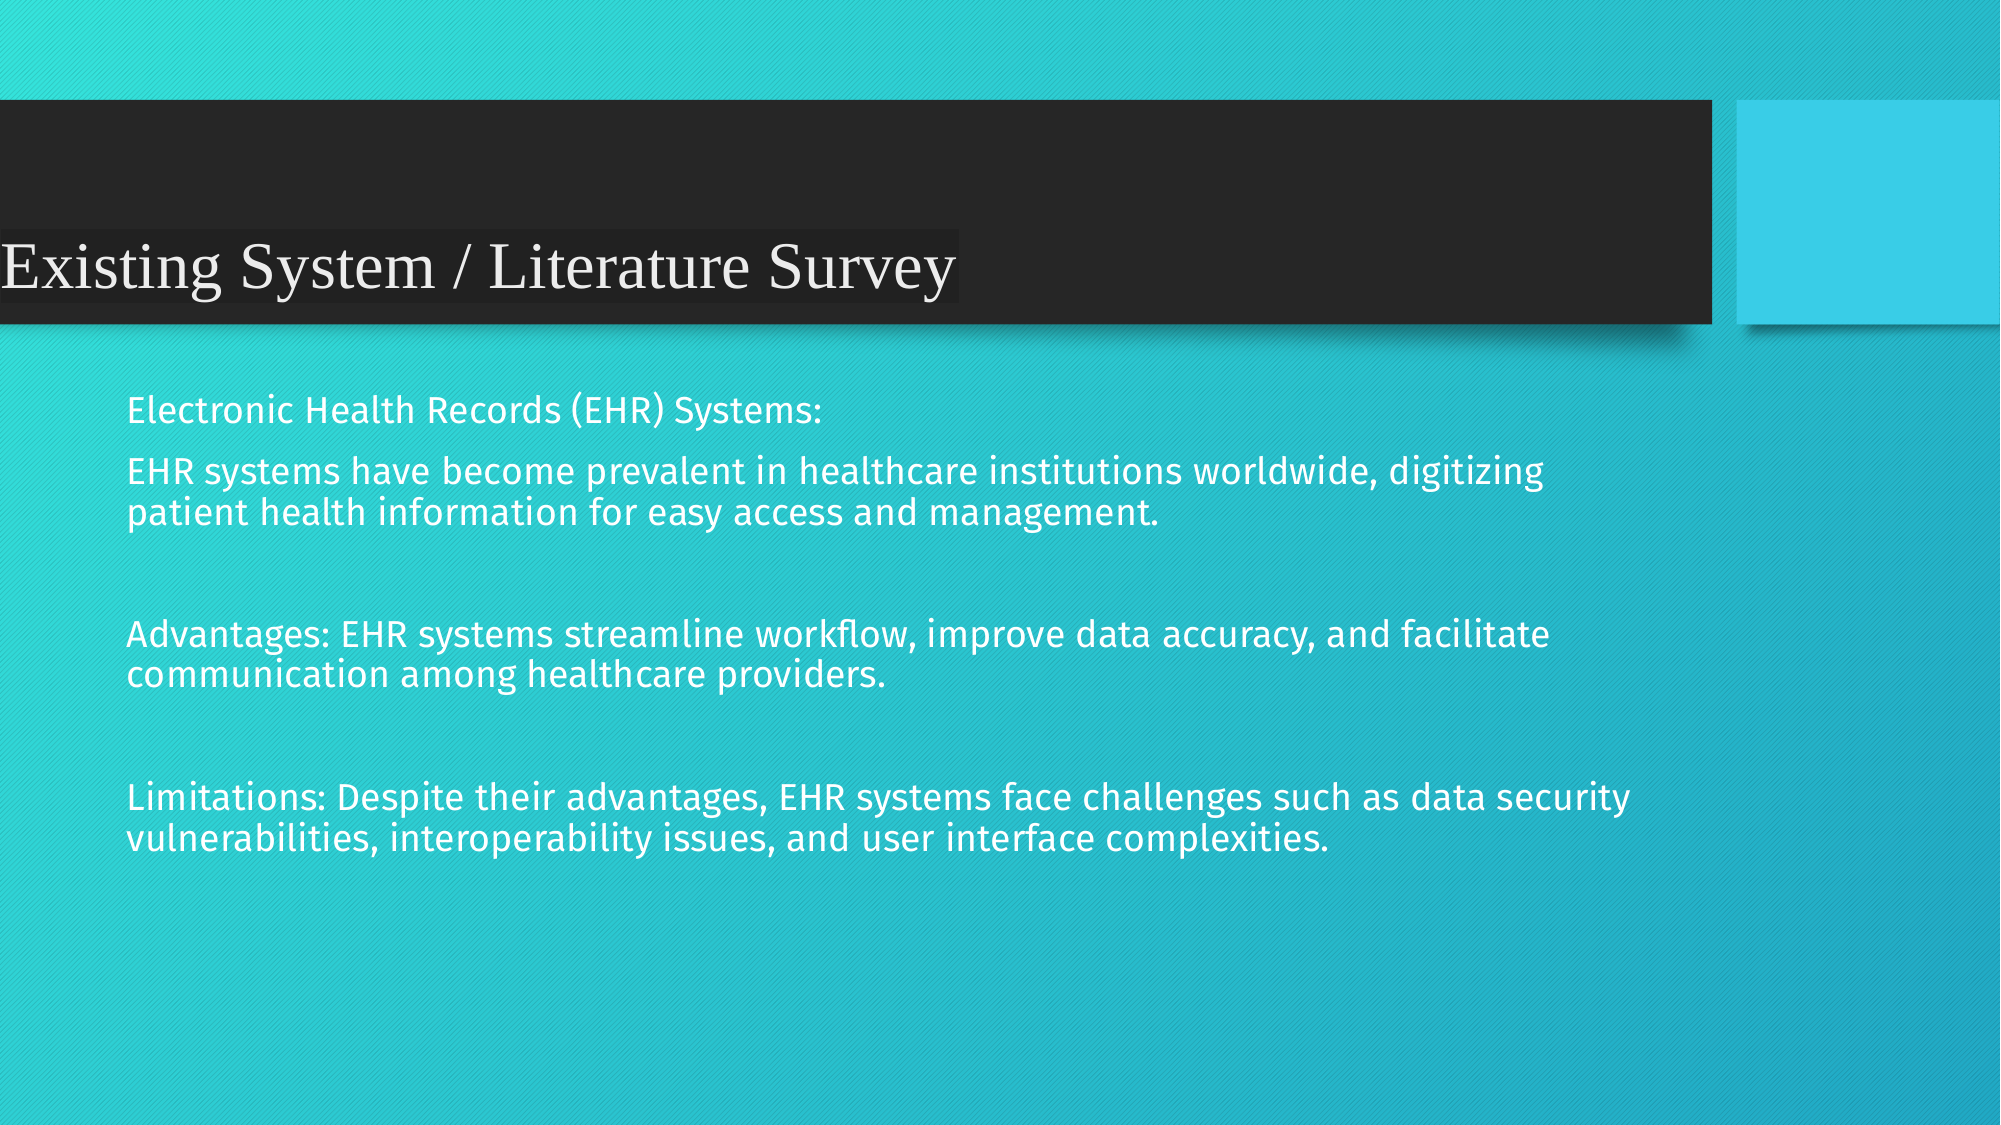

# Existing System / Literature Survey
Electronic Health Records (EHR) Systems:
EHR systems have become prevalent in healthcare institutions worldwide, digitizing patient health information for easy access and management.

Advantages: EHR systems streamline workflow, improve data accuracy, and facilitate communication among healthcare providers.

Limitations: Despite their advantages, EHR systems face challenges such as data security vulnerabilities, interoperability issues, and user interface complexities.